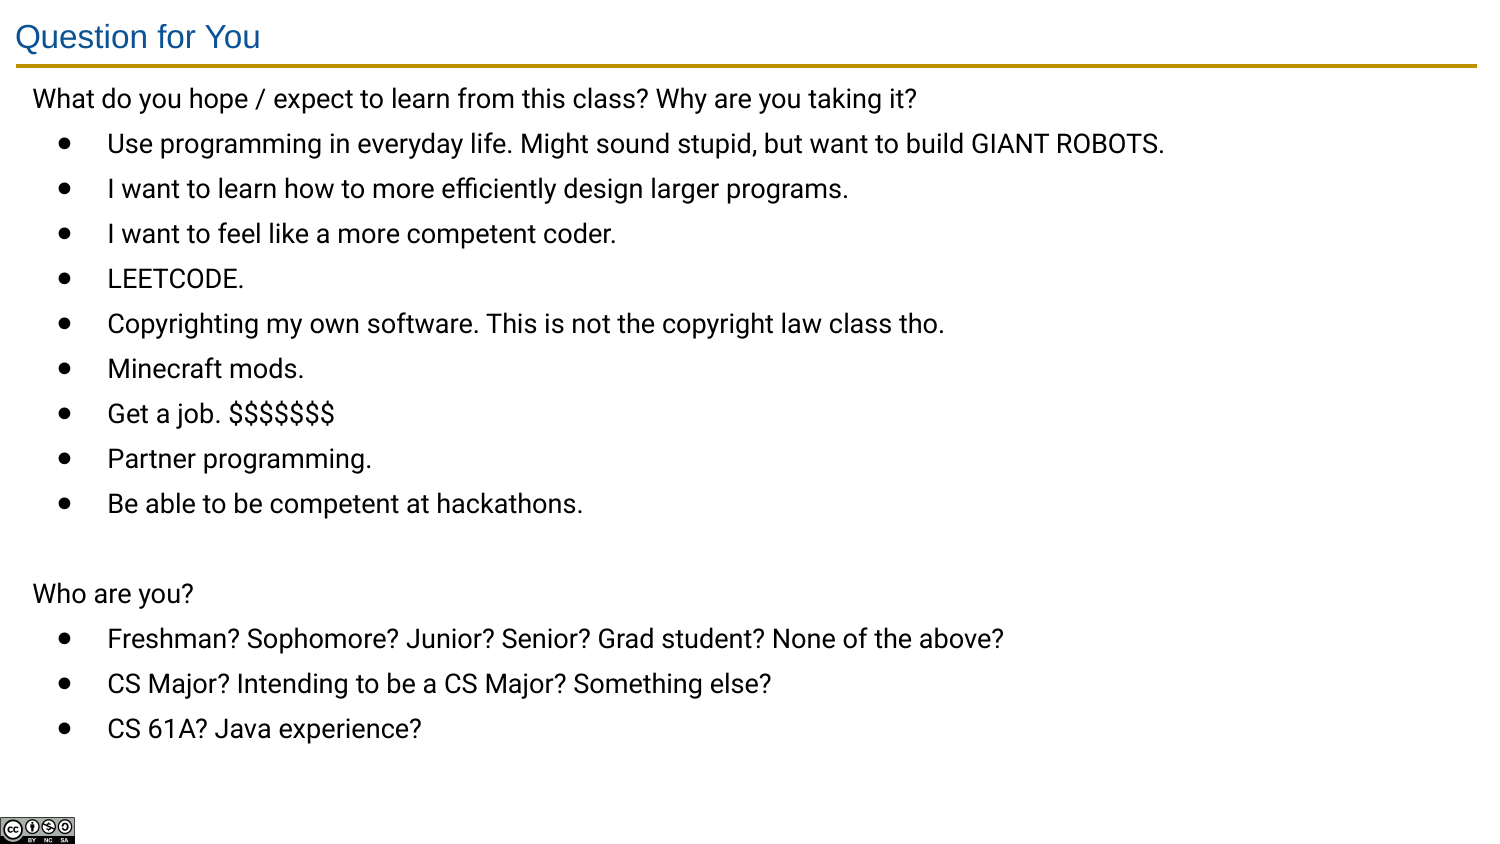

# Question for You
What do you hope / expect to learn from this class? Why are you taking it?
Use programming in everyday life. Might sound stupid, but want to build GIANT ROBOTS.
I want to learn how to more efficiently design larger programs.
I want to feel like a more competent coder.
LEETCODE.
Copyrighting my own software. This is not the copyright law class tho.
Minecraft mods.
Get a job. $$$$$$$
Partner programming.
Be able to be competent at hackathons.

Who are you?
Freshman? Sophomore? Junior? Senior? Grad student? None of the above?
CS Major? Intending to be a CS Major? Something else?
CS 61A? Java experience?